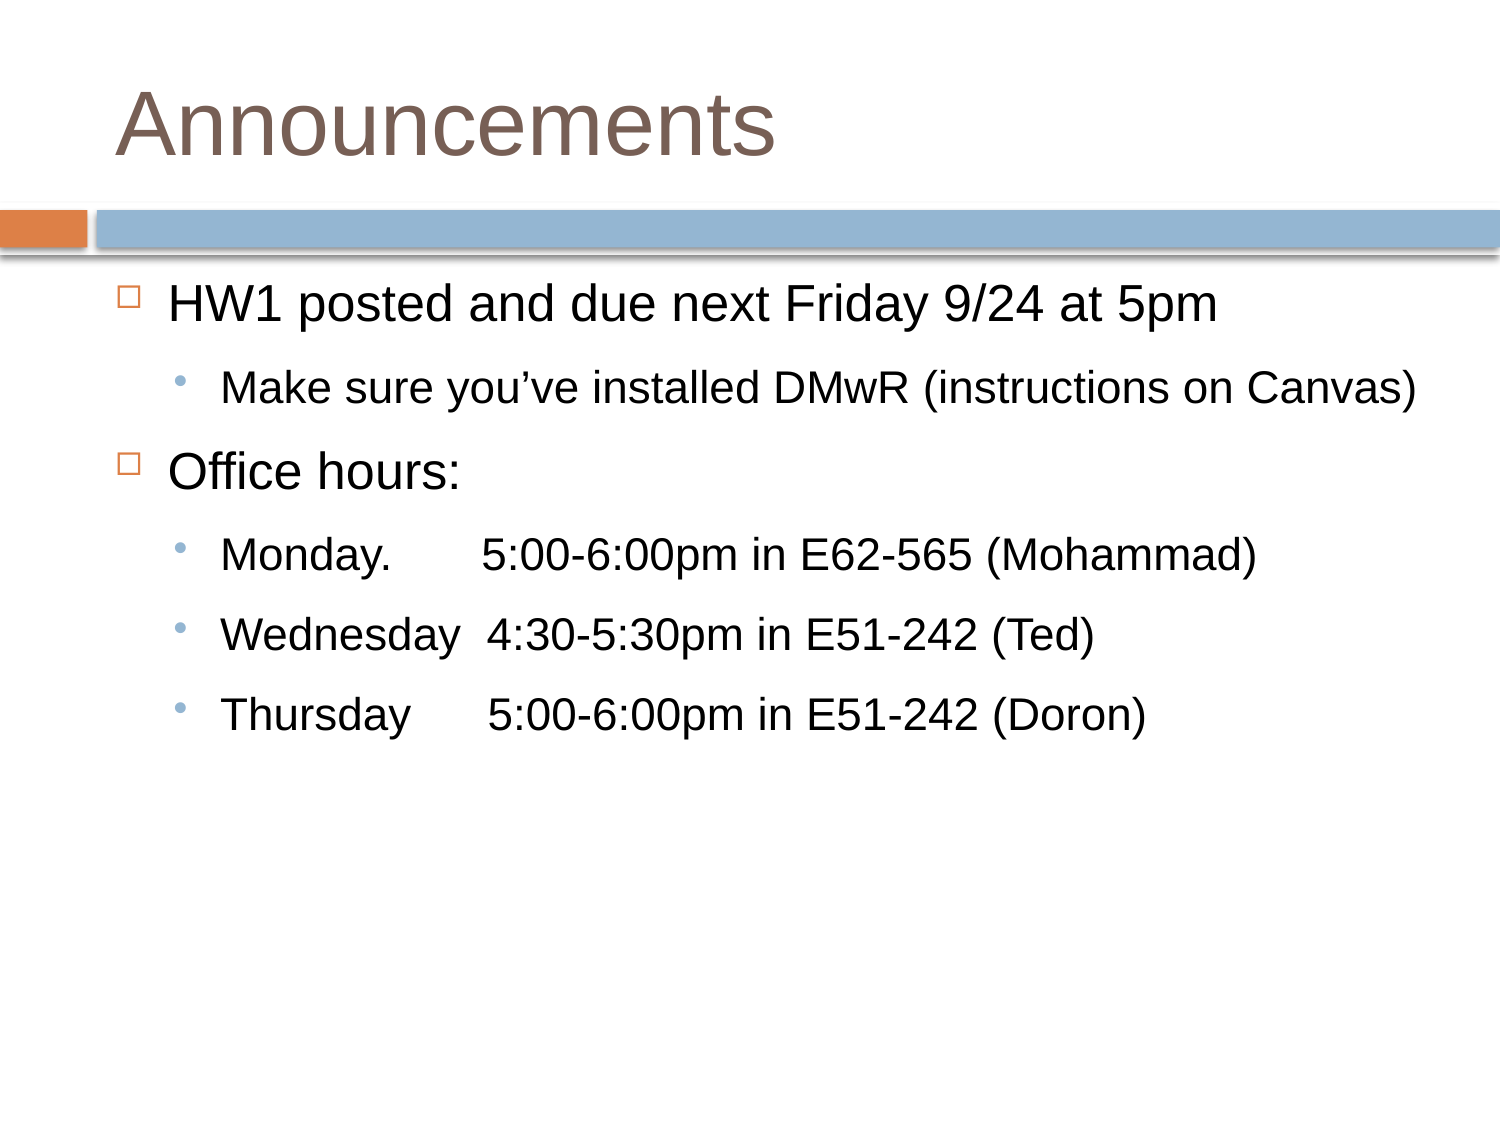

# Announcements
HW1 posted and due next Friday 9/24 at 5pm
Make sure you’ve installed DMwR (instructions on Canvas)
Office hours:
Monday.       5:00-6:00pm in E62-565 (Mohammad)
Wednesday  4:30-5:30pm in E51-242 (Ted)
Thursday      5:00-6:00pm in E51-242 (Doron)